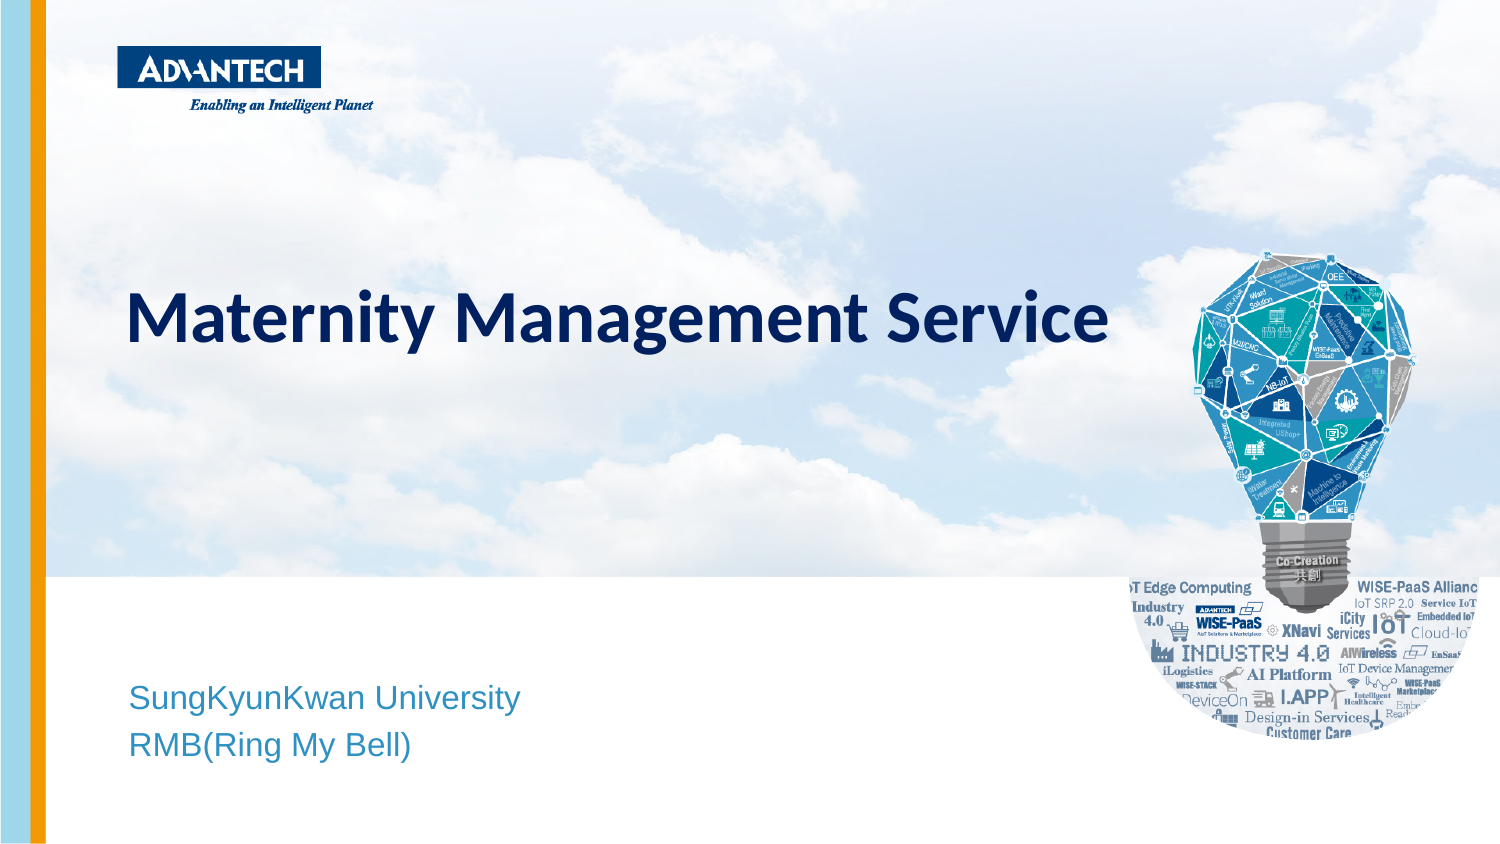

Maternity Management Service
SungKyunKwan University
RMB(Ring My Bell)